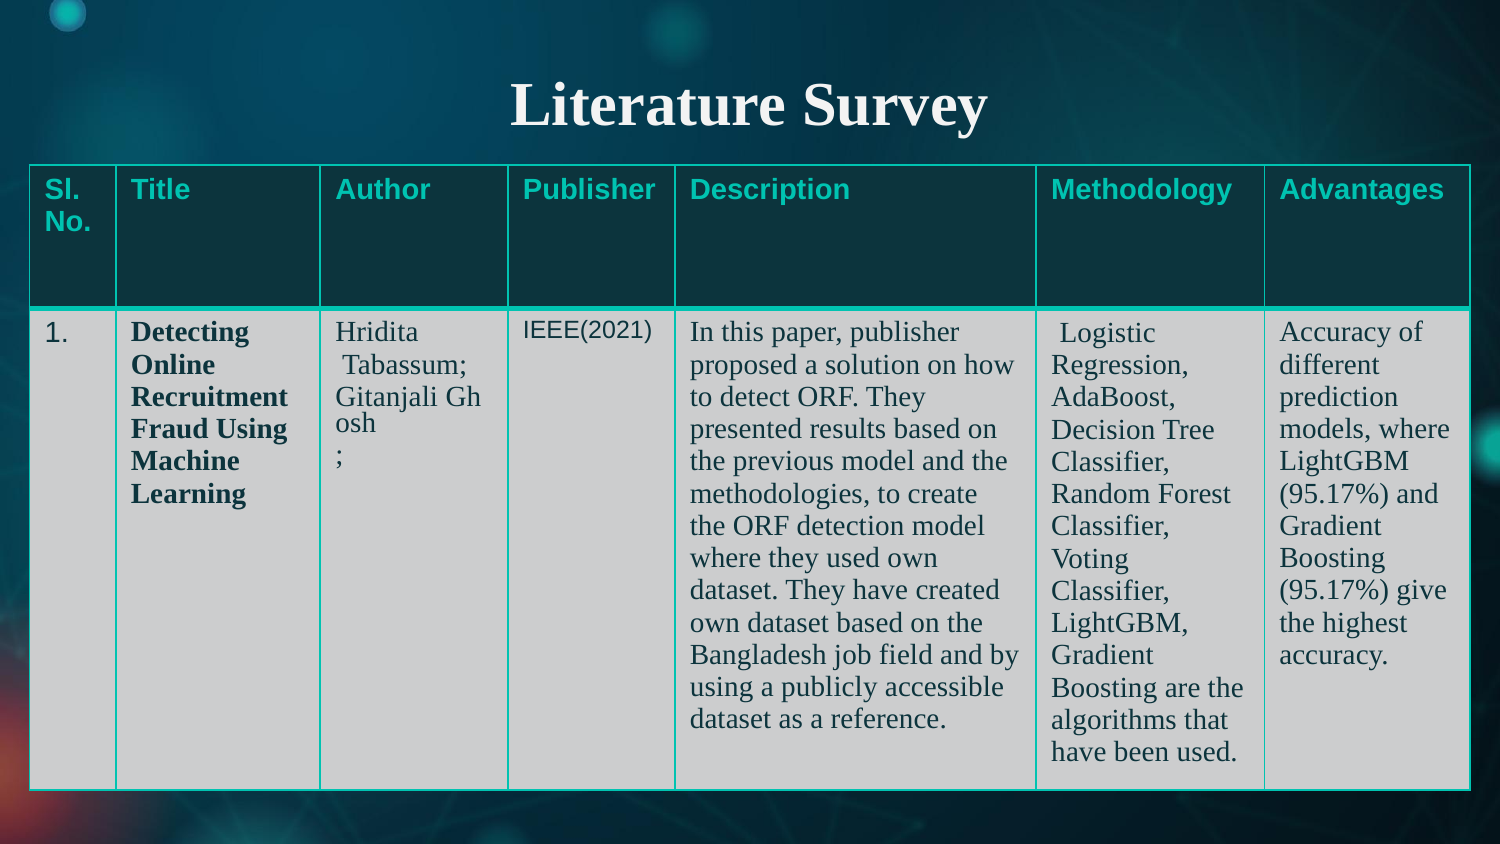

# Literature Survey
| Sl.No. | Title | Author | Publisher | Description | Methodology | Advantages |
| --- | --- | --- | --- | --- | --- | --- |
| 1. | Detecting Online Recruitment Fraud Using Machine Learning | Hridita Tabassum; Gitanjali Ghosh; | IEEE(2021) | In this paper, publisher proposed a solution on how to detect ORF. They presented results based on the previous model and the methodologies, to create the ORF detection model where they used own dataset. They have created own dataset based on the Bangladesh job field and by using a publicly accessible dataset as a reference. | Logistic Regression, AdaBoost, Decision Tree Classifier, Random Forest Classifier, Voting Classifier, LightGBM, Gradient Boosting are the algorithms that have been used. | Accuracy of different prediction models, where LightGBM (95.17%) and Gradient Boosting (95.17%) give the highest accuracy. |